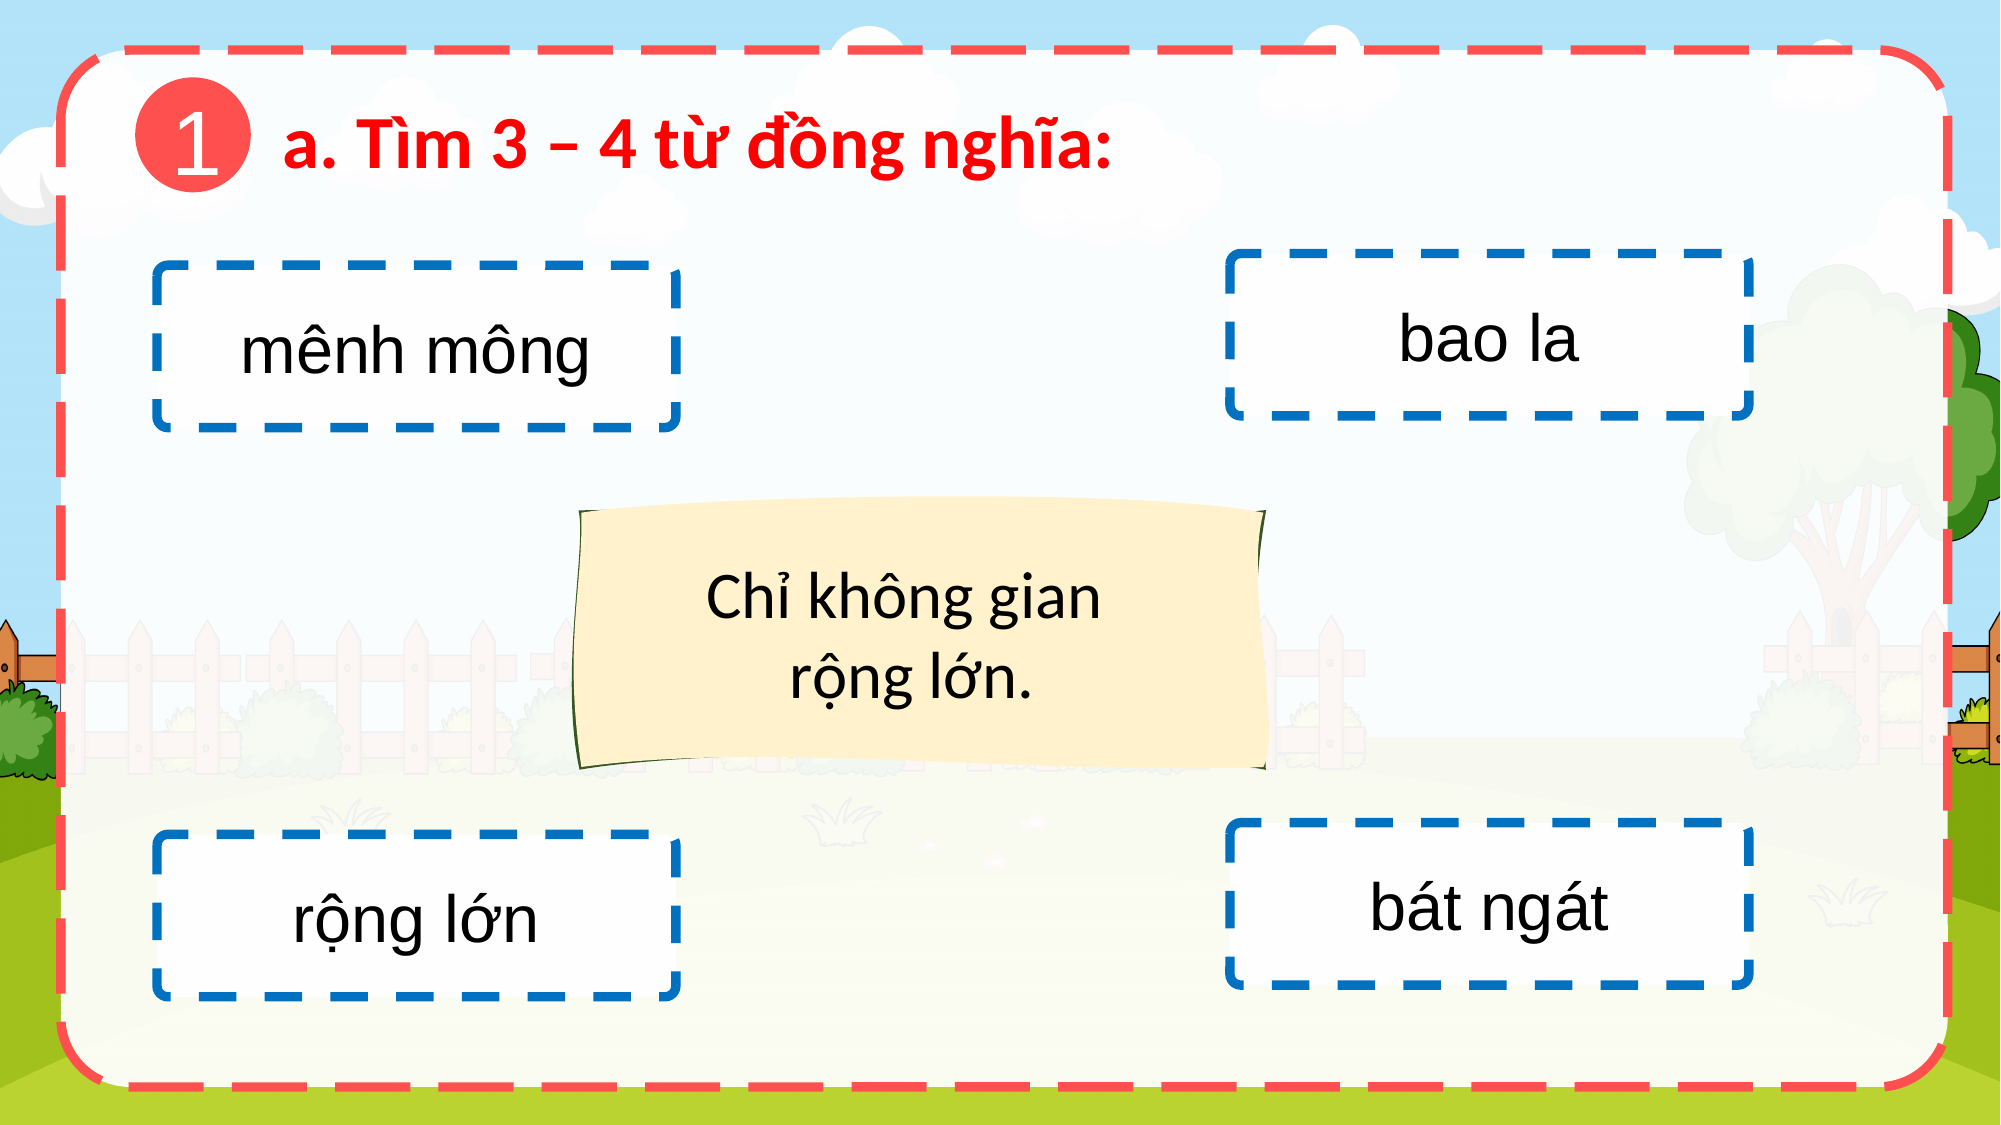

1

a. Tìm 3 – 4 từ đồng nghĩa:
bao la
mênh mông

Chỉ không gian
rộng lớn.
bát ngát
rộng lớn